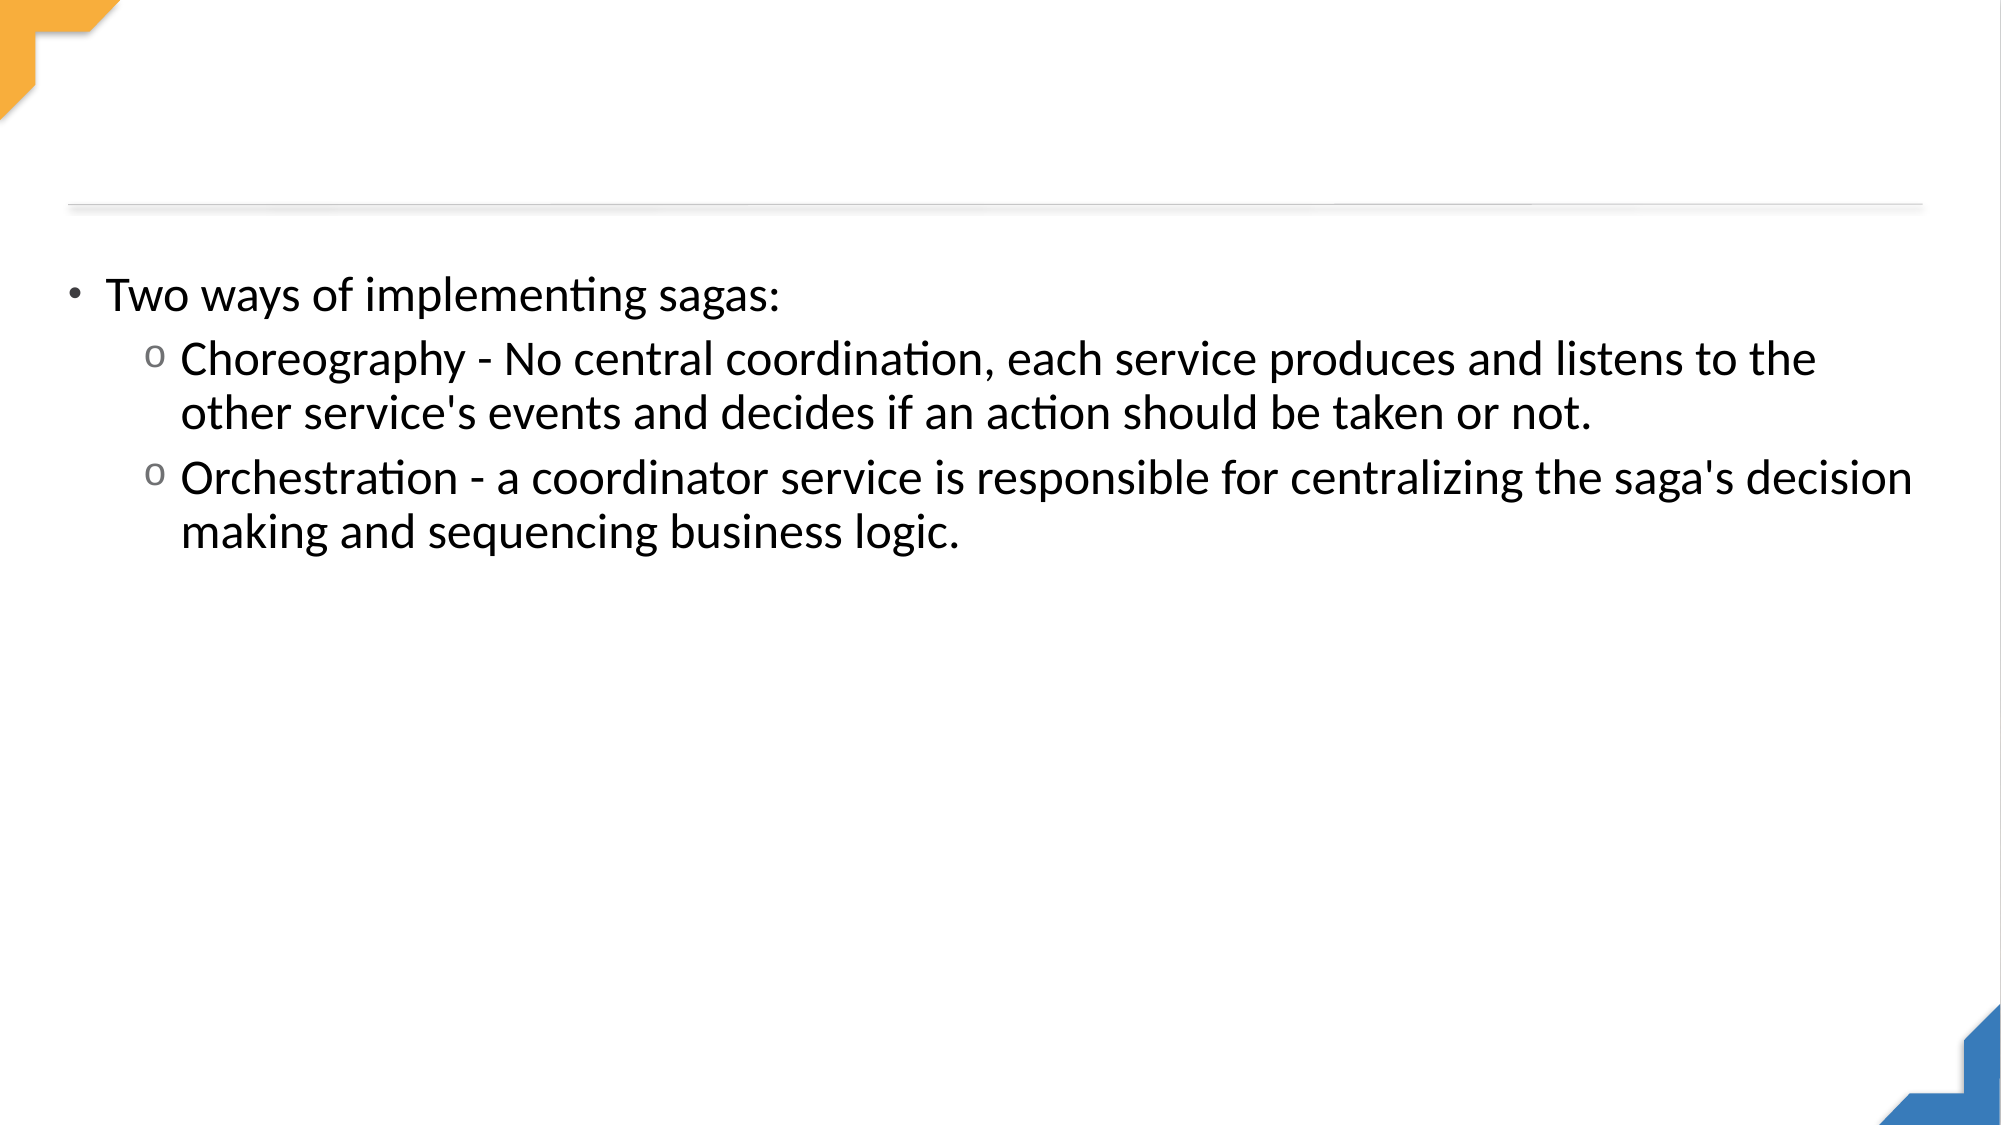

Two ways of implementing sagas:
Choreography - No central coordination, each service produces and listens to the other service's events and decides if an action should be taken or not.
Orchestration - a coordinator service is responsible for centralizing the saga's decision making and sequencing business logic.